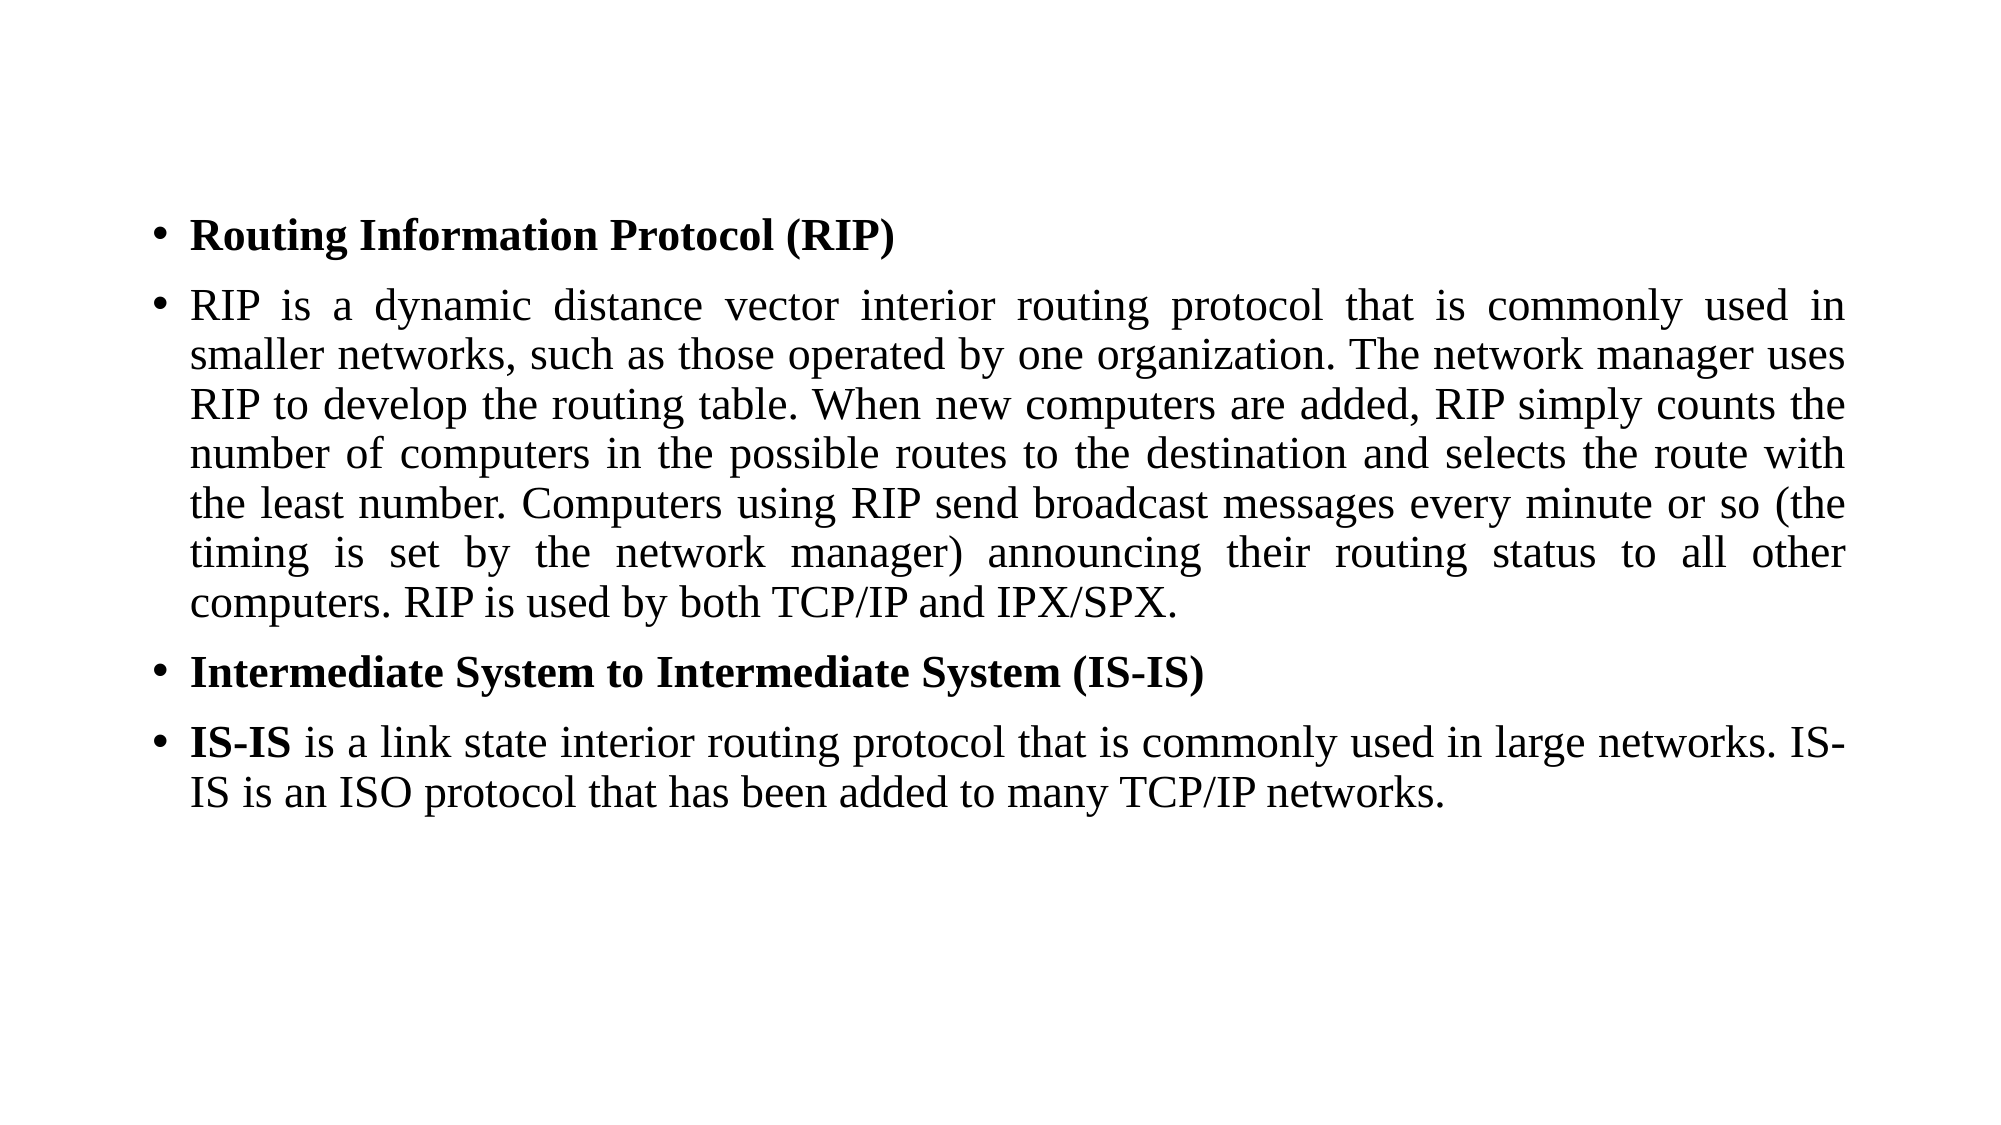

#
Routing Information Protocol (RIP)
RIP is a dynamic distance vector interior routing protocol that is commonly used in smaller networks, such as those operated by one organization. The network manager uses RIP to develop the routing table. When new computers are added, RIP simply counts the number of computers in the possible routes to the destination and selects the route with the least number. Computers using RIP send broadcast messages every minute or so (the timing is set by the network manager) announcing their routing status to all other computers. RIP is used by both TCP/IP and IPX/SPX.
Intermediate System to Intermediate System (IS-IS)
IS-IS is a link state interior routing protocol that is commonly used in large networks. IS-IS is an ISO protocol that has been added to many TCP/IP networks.